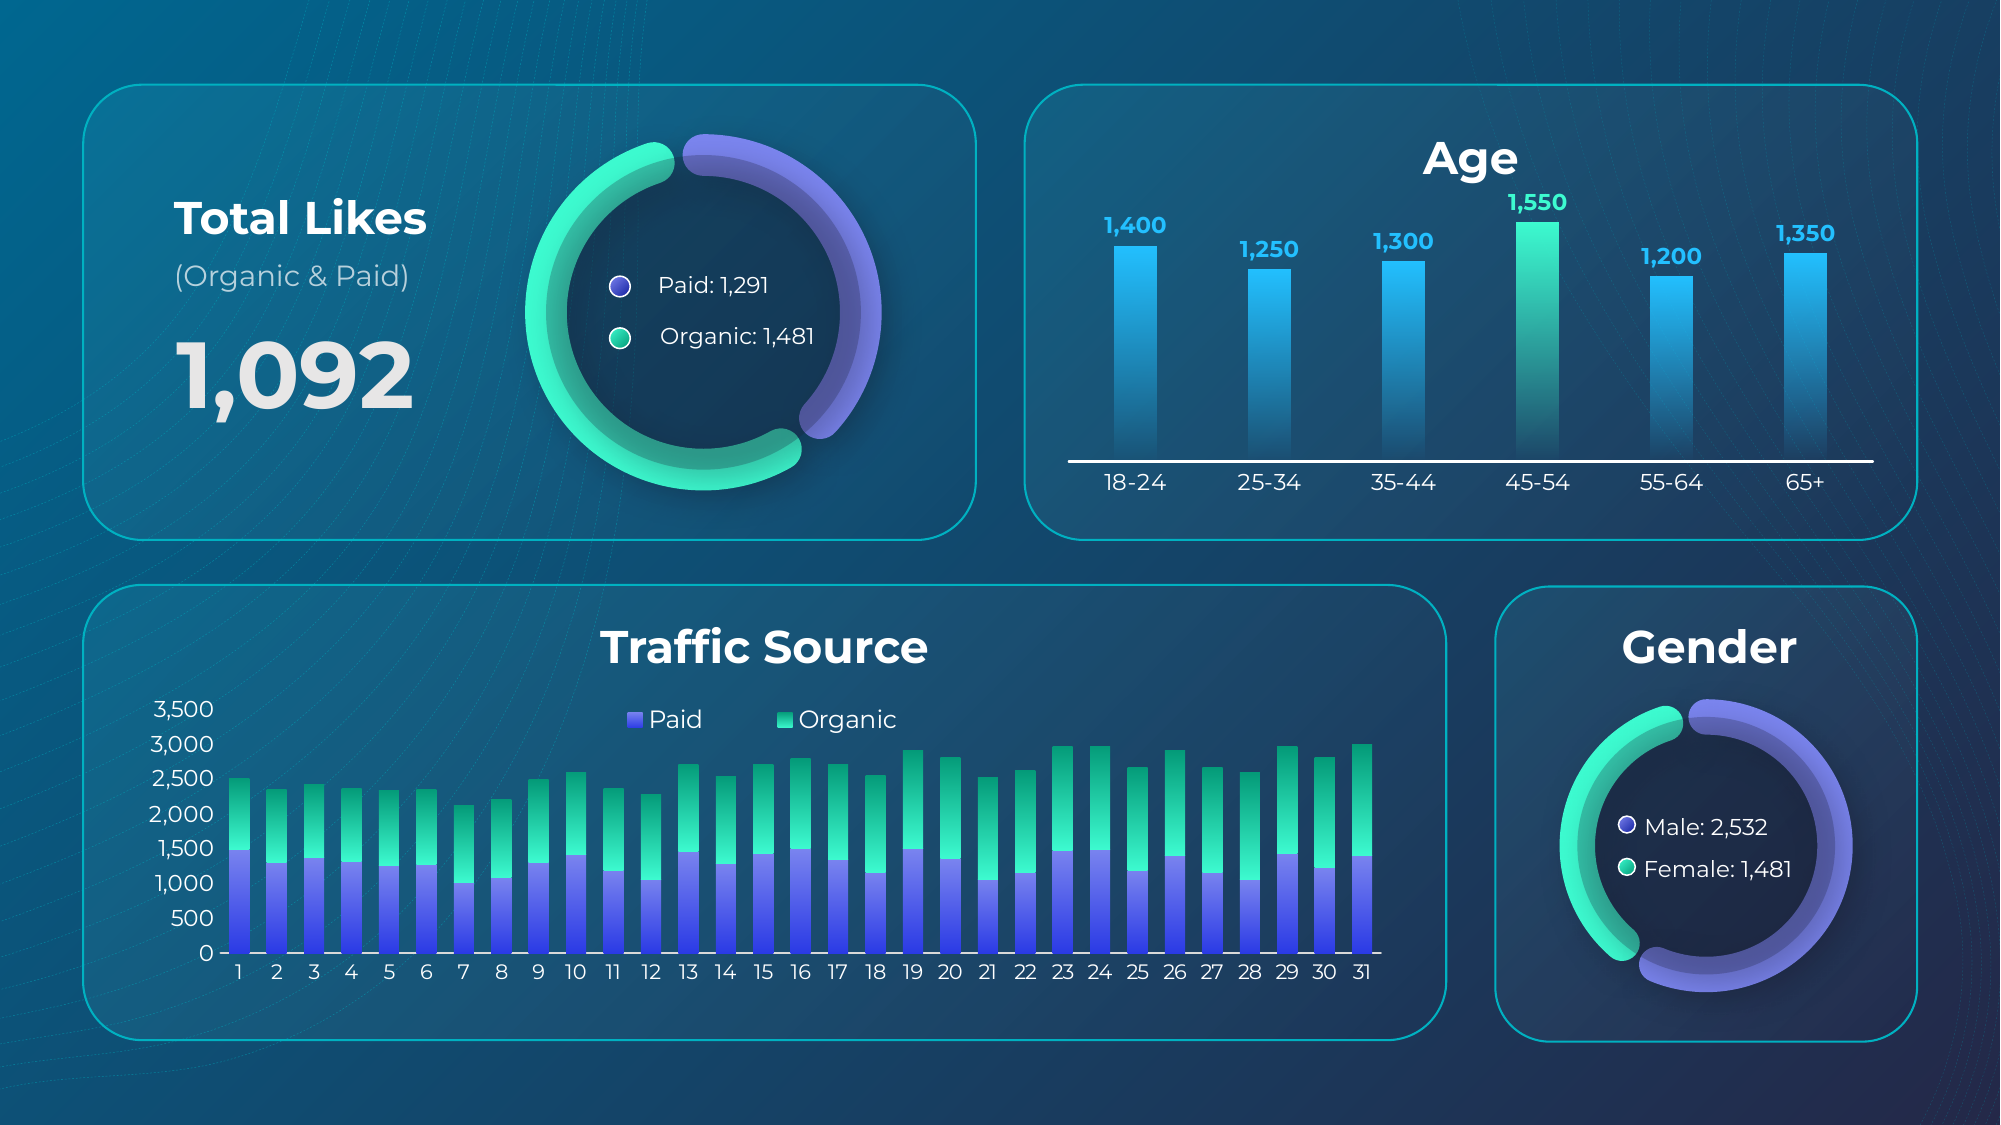

Age

### Chart

| Category | Series 1 |
|---|---|
| 18-24 | 1400.0 |
| 25-34 | 1250.0 |
| 35-44 | 1300.0 |
| 45-54 | 1550.0 |
| 55-64 | 1200.0 |
| 65+ | 1350.0 |
Total Likes
(Organic & Paid)
Paid: 1,291

Organic: 1,481

1,092

Traffic Source
Gender

### Chart

| Category | Paid | Organic |
|---|---|---|
| 1 | 1483.0 | 1020.0 |
| 2 | 1295.0 | 1042.0 |
| 3 | 1368.0 | 1043.0 |
| 4 | 1309.0 | 1045.0 |
| 5 | 1253.0 | 1071.0 |
| 6 | 1262.0 | 1078.0 |
| 7 | 1008.0 | 1109.0 |
| 8 | 1077.0 | 1125.0 |
| 9 | 1304.0 | 1175.0 |
| 10 | 1407.0 | 1178.0 |
| 11 | 1178.0 | 1181.0 |
| 12 | 1060.0 | 1216.0 |
| 13 | 1453.0 | 1238.0 |
| 14 | 1279.0 | 1254.0 |
| 15 | 1429.0 | 1268.0 |
| 16 | 1495.0 | 1288.0 |
| 17 | 1335.0 | 1364.0 |
| 18 | 1157.0 | 1385.0 |
| 19 | 1493.0 | 1400.0 |
| 20 | 1353.0 | 1444.0 |
| 21 | 1059.0 | 1458.0 |
| 22 | 1149.0 | 1469.0 |
| 23 | 1475.0 | 1475.0 |
| 24 | 1480.0 | 1479.0 |
| 25 | 1179.0 | 1481.0 |
| 26 | 1405.0 | 1491.0 |
| 27 | 1159.0 | 1496.0 |
| 28 | 1054.0 | 1527.0 |
| 29 | 1430.0 | 1531.0 |
| 30 | 1220.0 | 1578.0 |
| 31 | 1392.0 | 1585.0 |

Male: 2,532

Female: 1,481